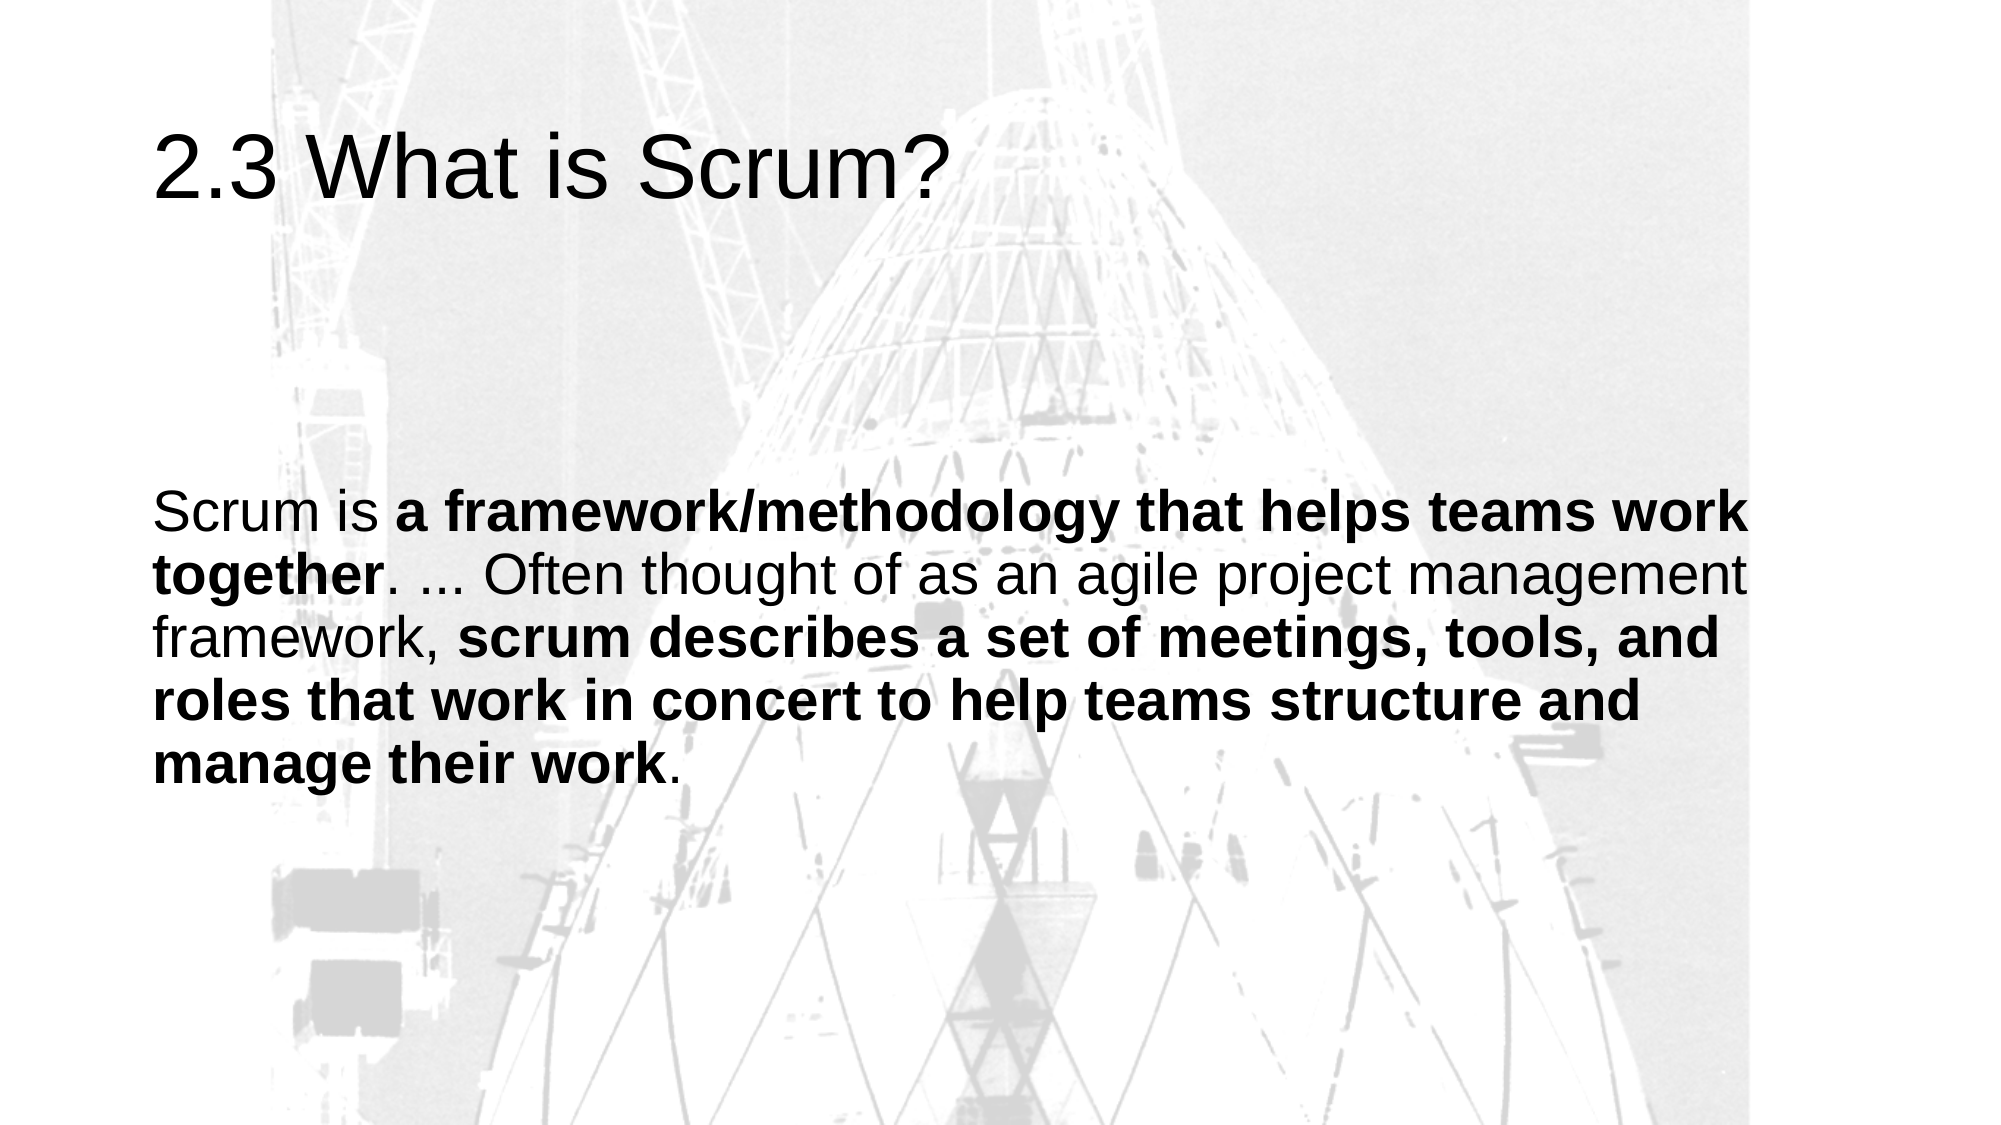

# 2.3 What is Scrum?

Scrum is a framework/methodology that helps teams work together. ... Often thought of as an agile project management framework, scrum describes a set of meetings, tools, and roles that work in concert to help teams structure and manage their work.